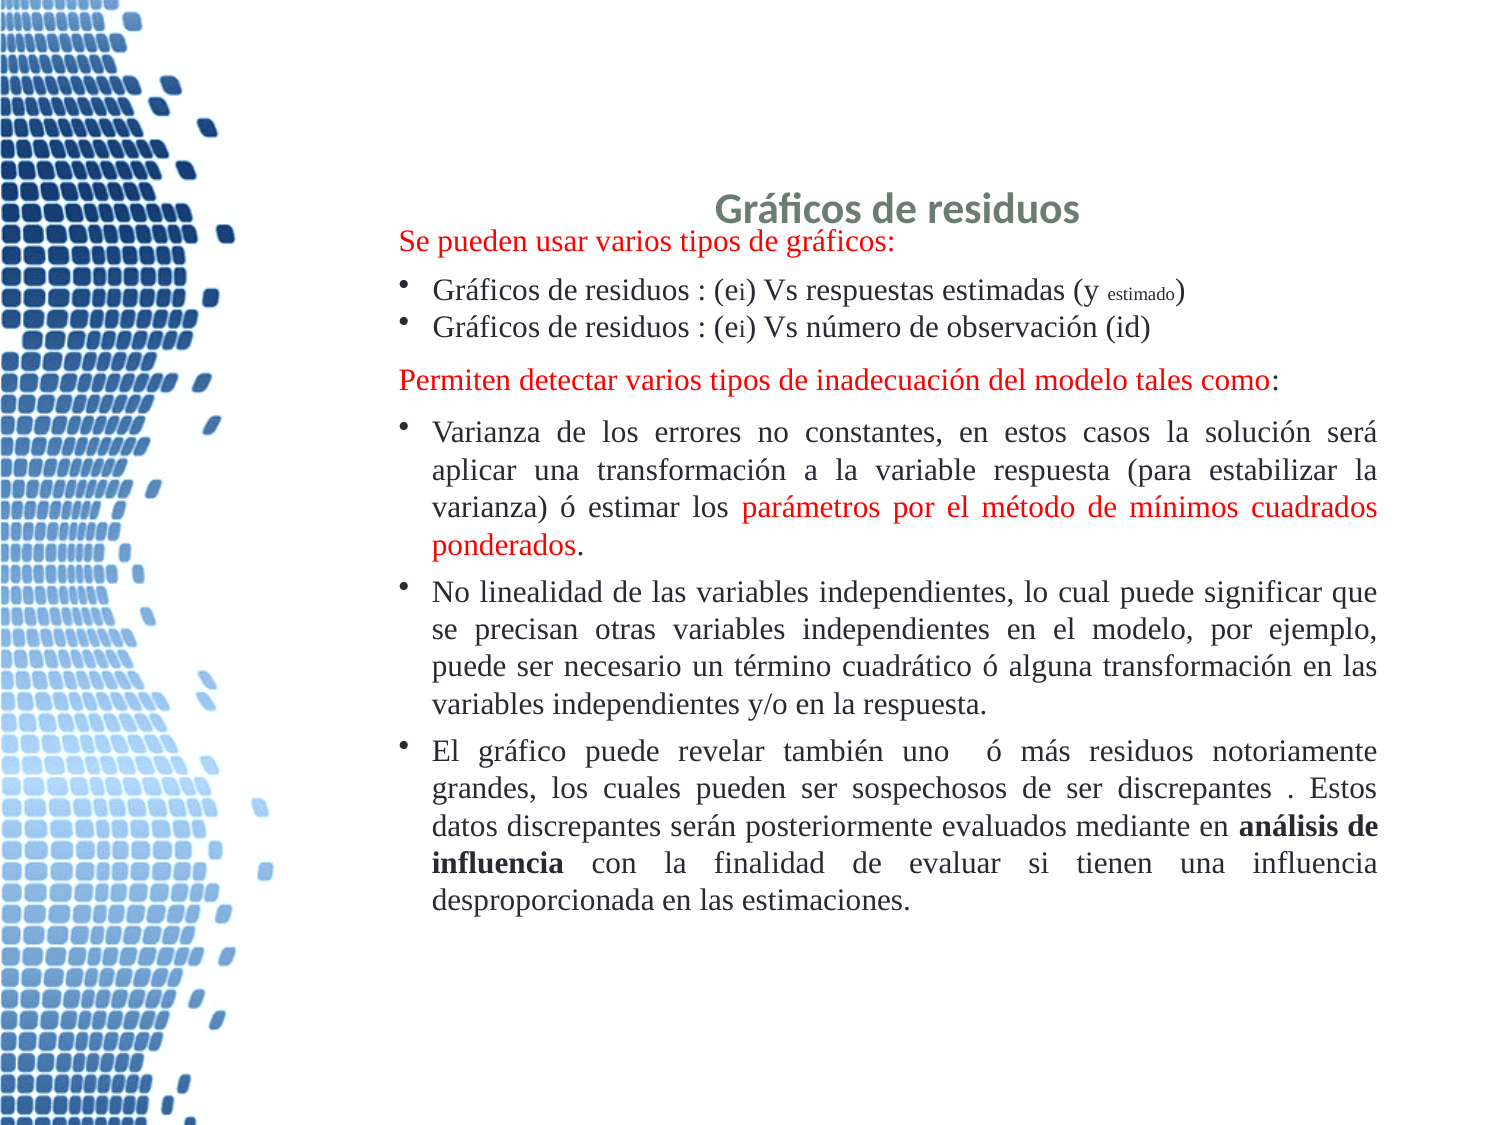

Gráficos de residuos
Se pueden usar varios tipos de gráficos:

   Gráficos de residuos : (ei) Vs respuestas estimadas (y estimado)
   Gráficos de residuos : (ei) Vs número de observación (id)

Permiten detectar varios tipos de inadecuación del modelo tales como:

Varianza de los errores no constantes, en estos casos la solución será aplicar una transformación a la variable respuesta (para estabilizar la varianza) ó estimar los parámetros por el método de mínimos cuadrados ponderados.
No linealidad de las variables independientes, lo cual puede significar que se precisan otras variables independientes en el modelo, por ejemplo, puede ser necesario un término cuadrático ó alguna transformación en las variables independientes y/o en la respuesta.
El gráfico puede revelar también uno  ó más residuos notoriamente grandes, los cuales pueden ser sospechosos de ser discrepantes . Estos datos discrepantes serán posteriormente evaluados mediante en análisis de influencia con la finalidad de evaluar si tienen una influencia desproporcionada en las estimaciones.